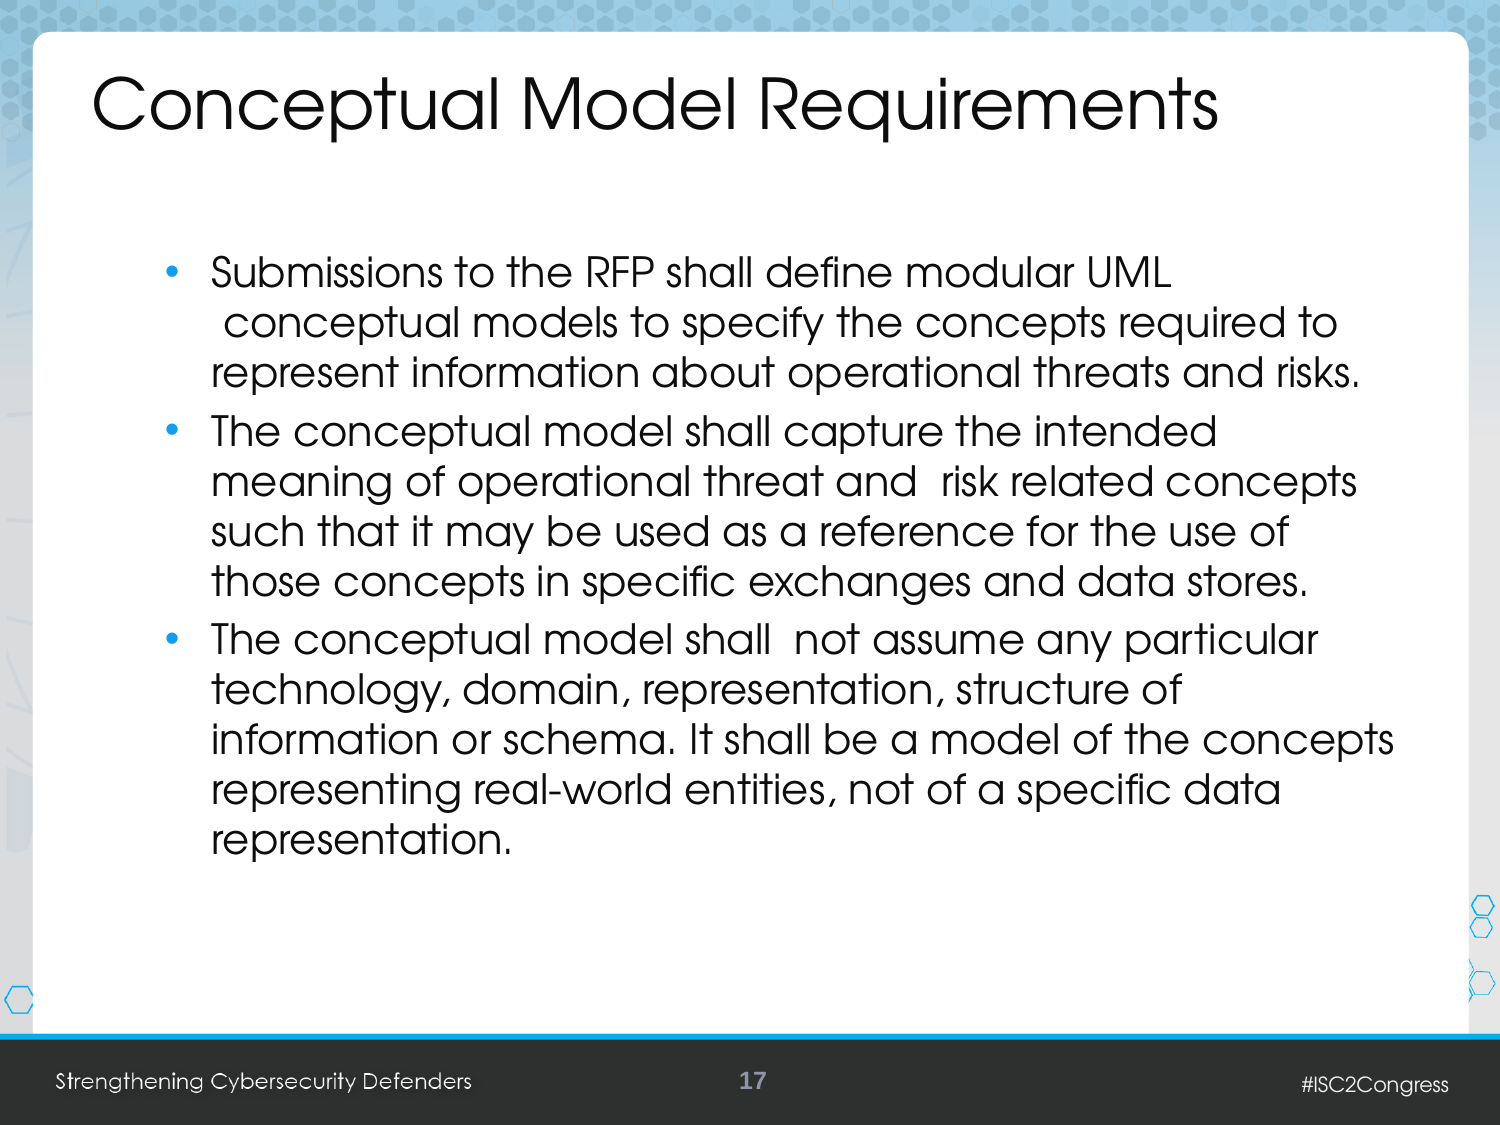

# Conceptual Model Requirements
Submissions to the RFP shall define modular UML  conceptual models to specify the concepts required to represent information about operational threats and risks.
The conceptual model shall capture the intended meaning of operational threat and  risk related concepts such that it may be used as a reference for the use of those concepts in specific exchanges and data stores.
The conceptual model shall  not assume any particular technology, domain, representation, structure of information or schema. It shall be a model of the concepts representing real-world entities, not of a specific data representation.